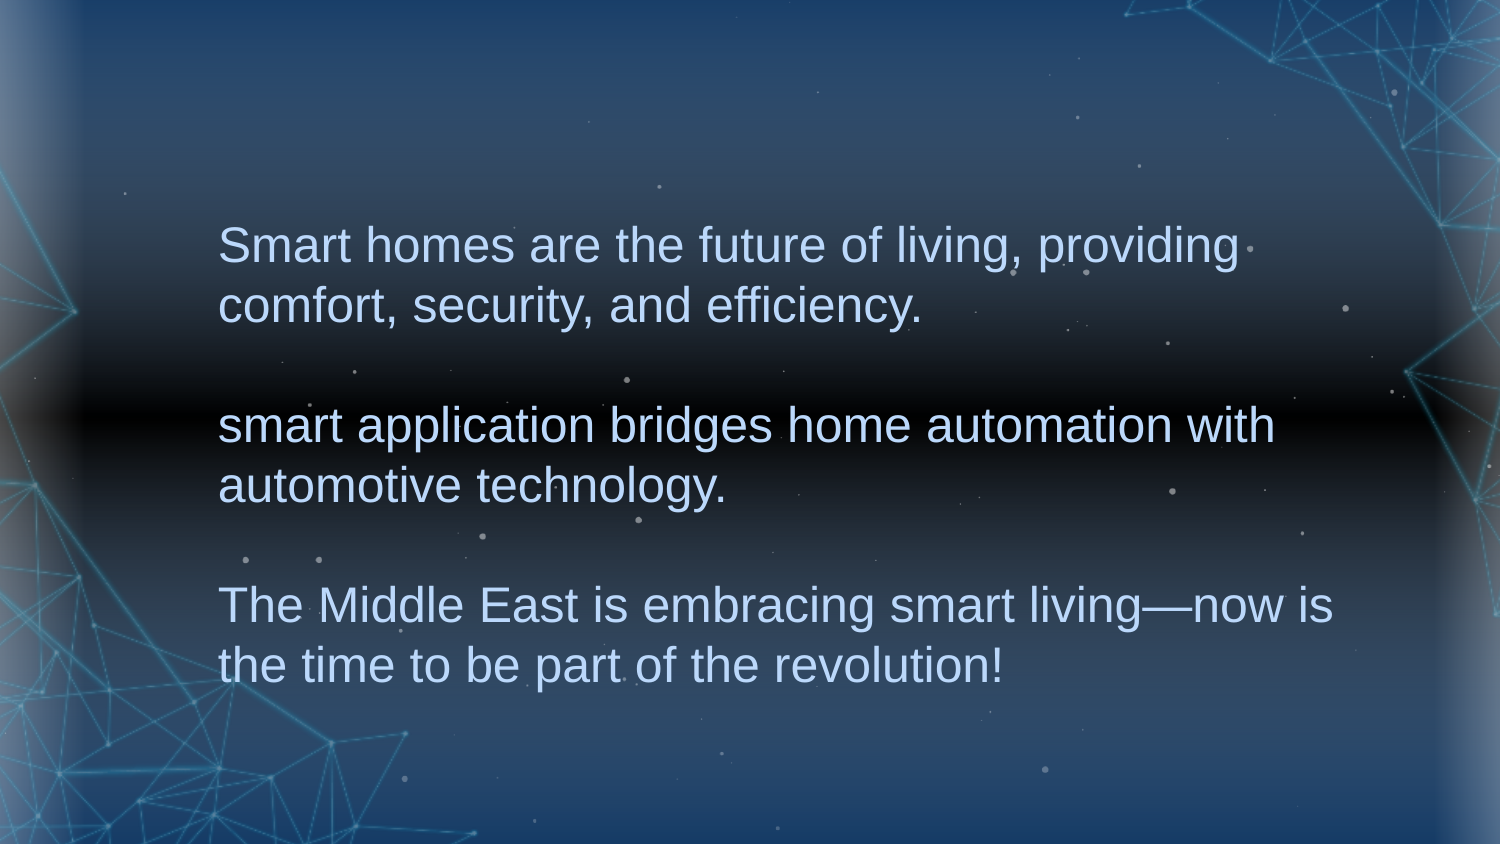

Smart homes are the future of living, providing comfort, security, and efficiency.

smart application bridges home automation with automotive technology.

The Middle East is embracing smart living—now is the time to be part of the revolution!